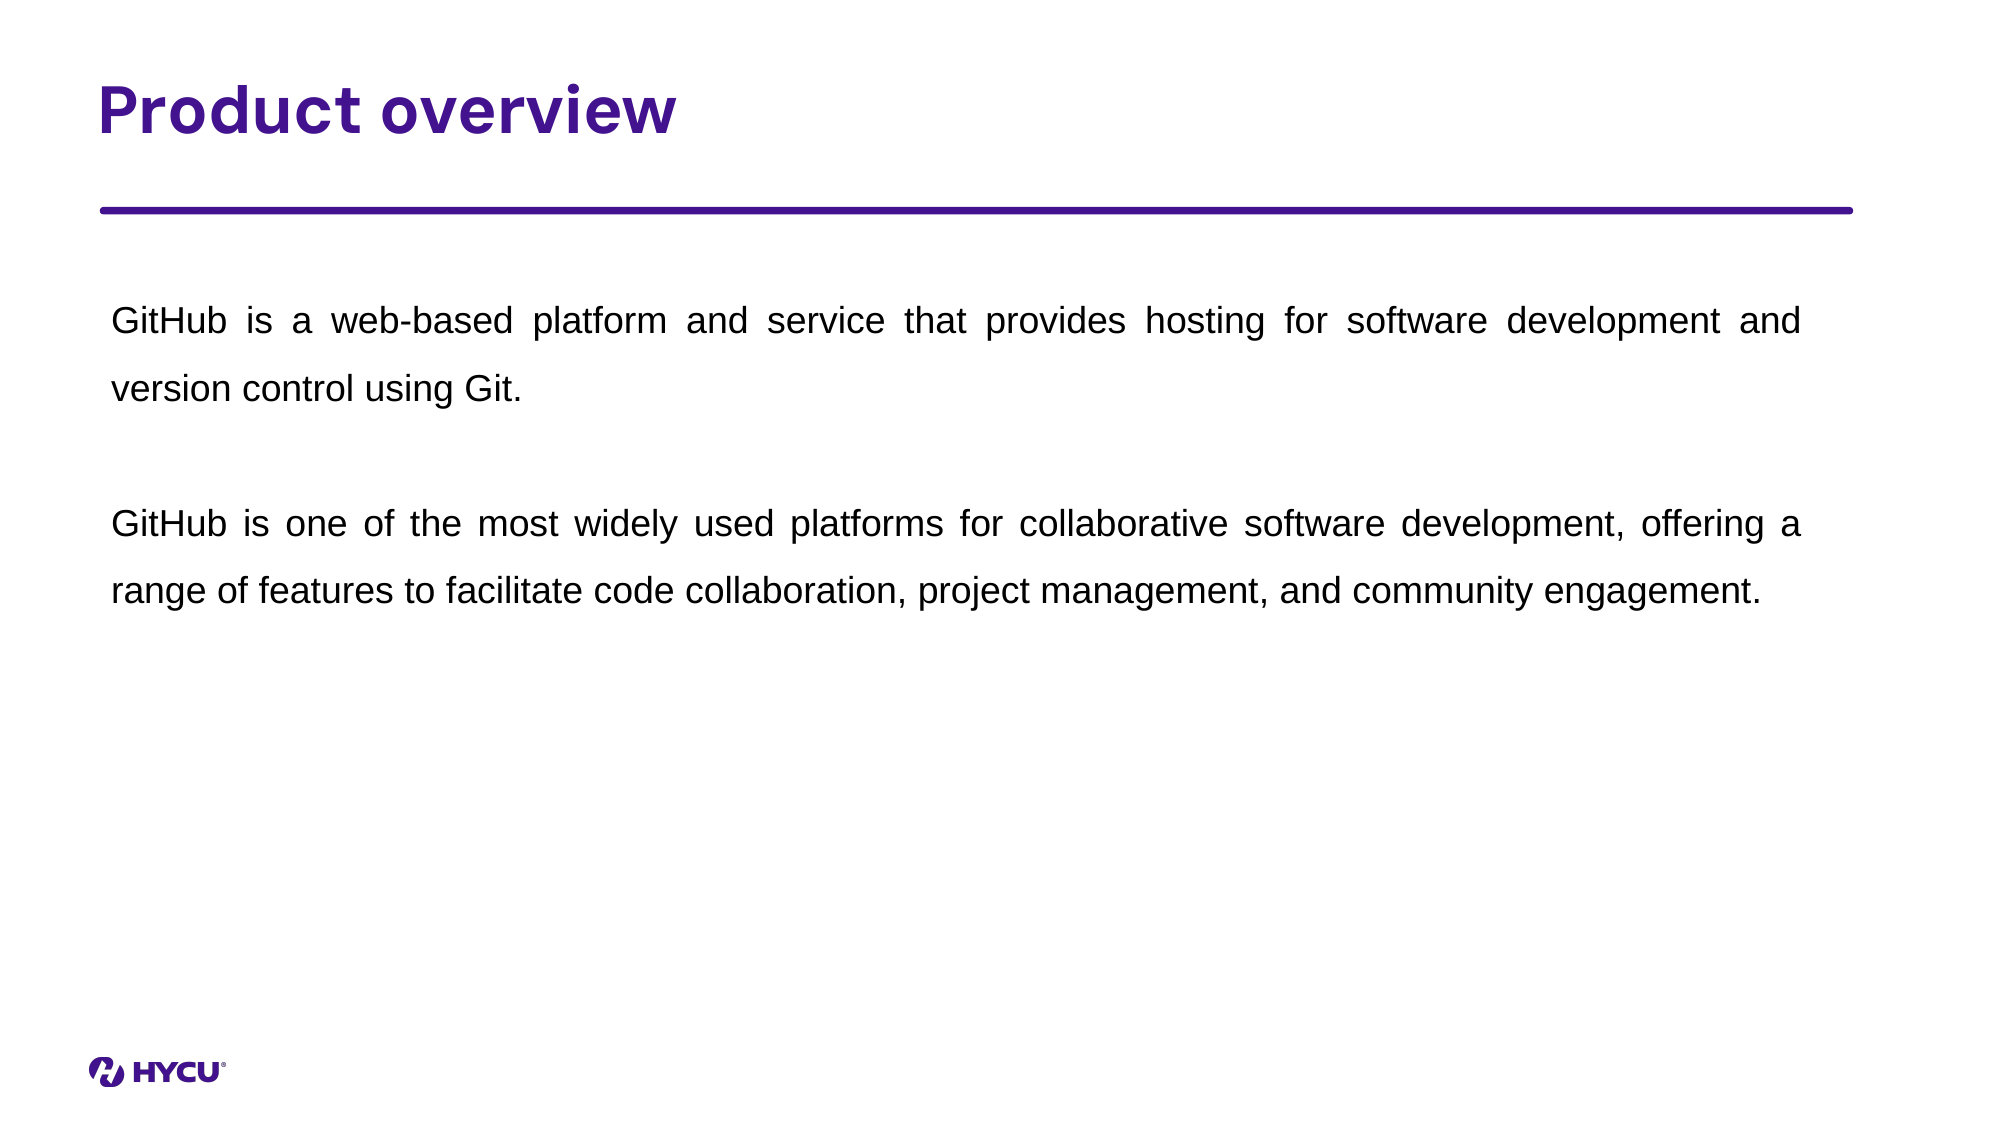

# Product overview
GitHub is a web-based platform and service that provides hosting for software development and version control using Git.

GitHub is one of the most widely used platforms for collaborative software development, offering a range of features to facilitate code collaboration, project management, and community engagement.